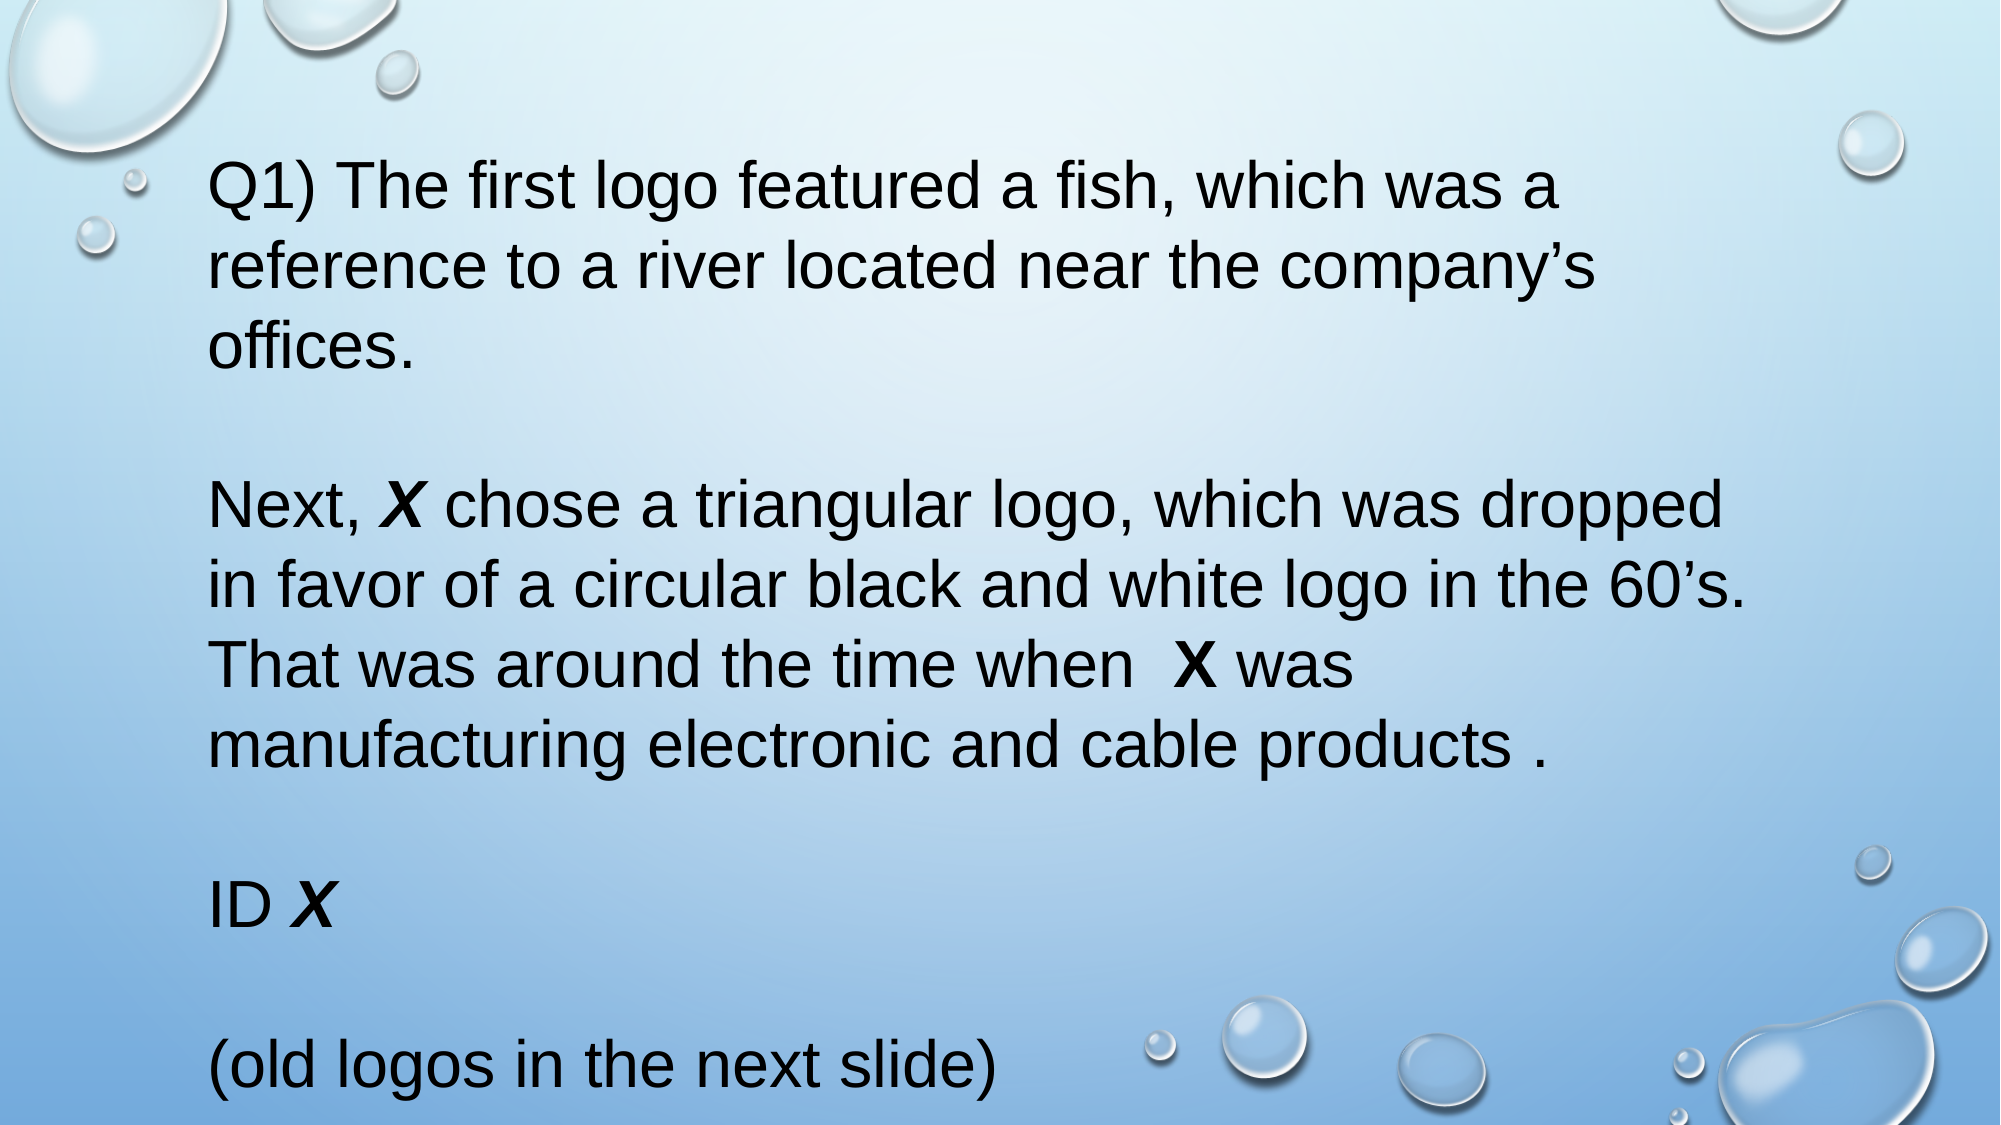

Q1) The first logo featured a fish, which was a reference to a river located near the company’s offices.

Next, X chose a triangular logo, which was dropped in favor of a circular black and white logo in the 60’s. That was around the time when  X was manufacturing electronic and cable products .

ID X

(old logos in the next slide)